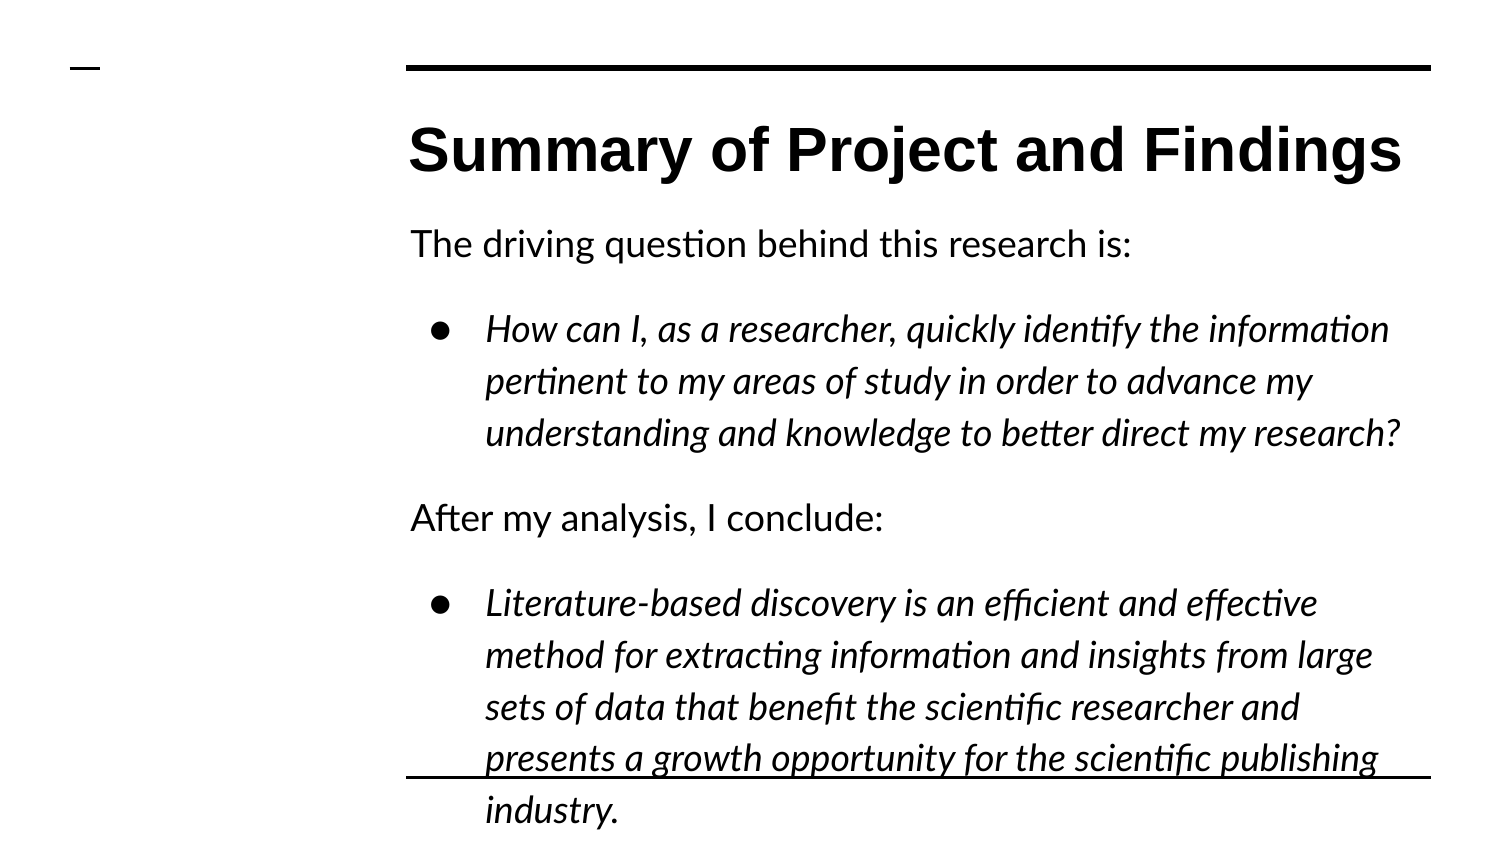

# Summary of Project and Findings
The driving question behind this research is:
How can I, as a researcher, quickly identify the information pertinent to my areas of study in order to advance my understanding and knowledge to better direct my research?
After my analysis, I conclude:
Literature-based discovery is an efficient and effective method for extracting information and insights from large sets of data that benefit the scientific researcher and presents a growth opportunity for the scientific publishing industry.